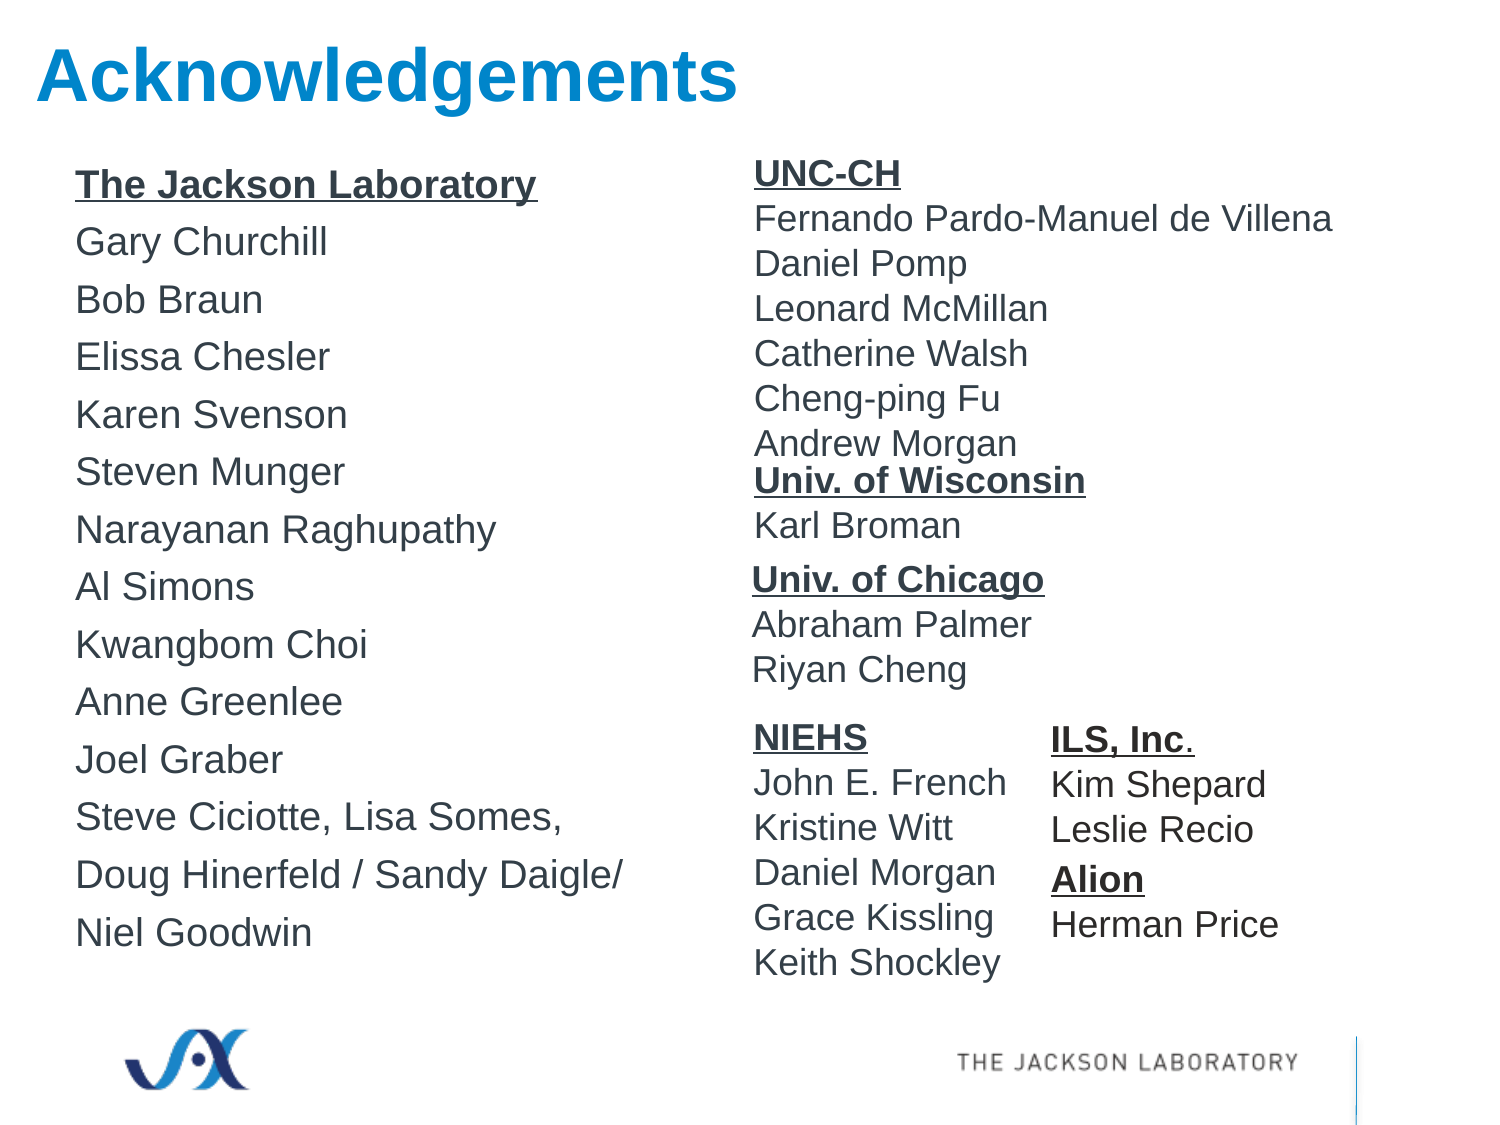

Acknowledgements
The Jackson Laboratory
Gary Churchill
Bob Braun
Elissa Chesler
Karen Svenson
Steven Munger
Narayanan Raghupathy
Al Simons
Kwangbom Choi
Anne Greenlee
Joel Graber
Steve Ciciotte, Lisa Somes,
Doug Hinerfeld / Sandy Daigle/
Niel Goodwin

UNC-CH
Fernando Pardo-Manuel de Villena
Daniel Pomp
Leonard McMillan
Catherine Walsh
Cheng-ping Fu
Andrew Morgan
Univ. of Wisconsin
Karl Broman
Univ. of Chicago
Abraham Palmer
Riyan Cheng
NIEHS
John E. French
Kristine Witt
Daniel Morgan
Grace Kissling
Keith Shockley
ILS, Inc.
Kim Shepard
Leslie Recio
Alion
Herman Price